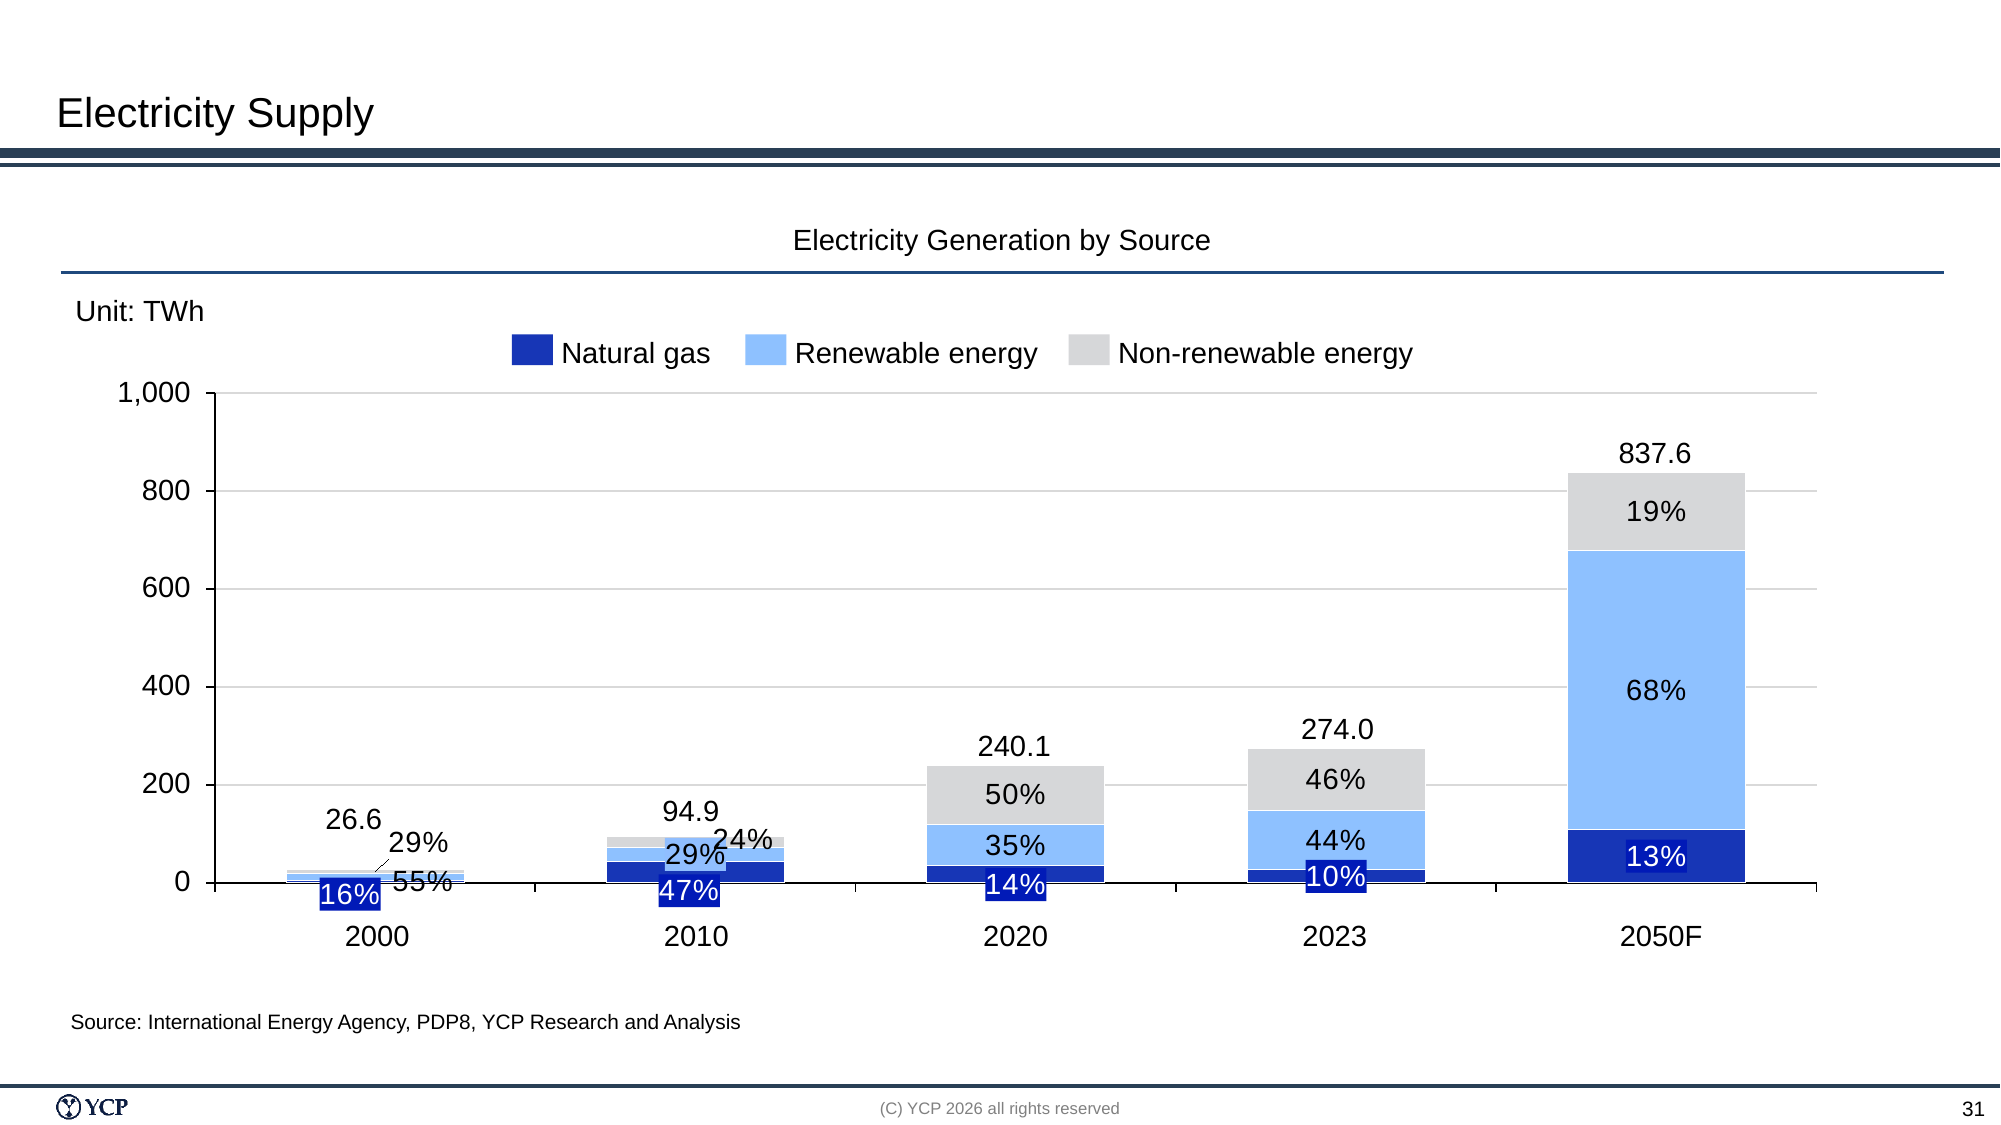

# Electricity Supply
Electricity Generation by Source
Unit: TWh

Natural gas

Renewable energy

Non-renewable energy
1,000

### Chart

| Category |  |  |  |
|---|---|---|---|
837.6
800
600
400
274.0
240.1
200
94.9
26.6
0
2000
2010
2020
2023
2050F
Source: International Energy Agency, PDP8, YCP Research and Analysis